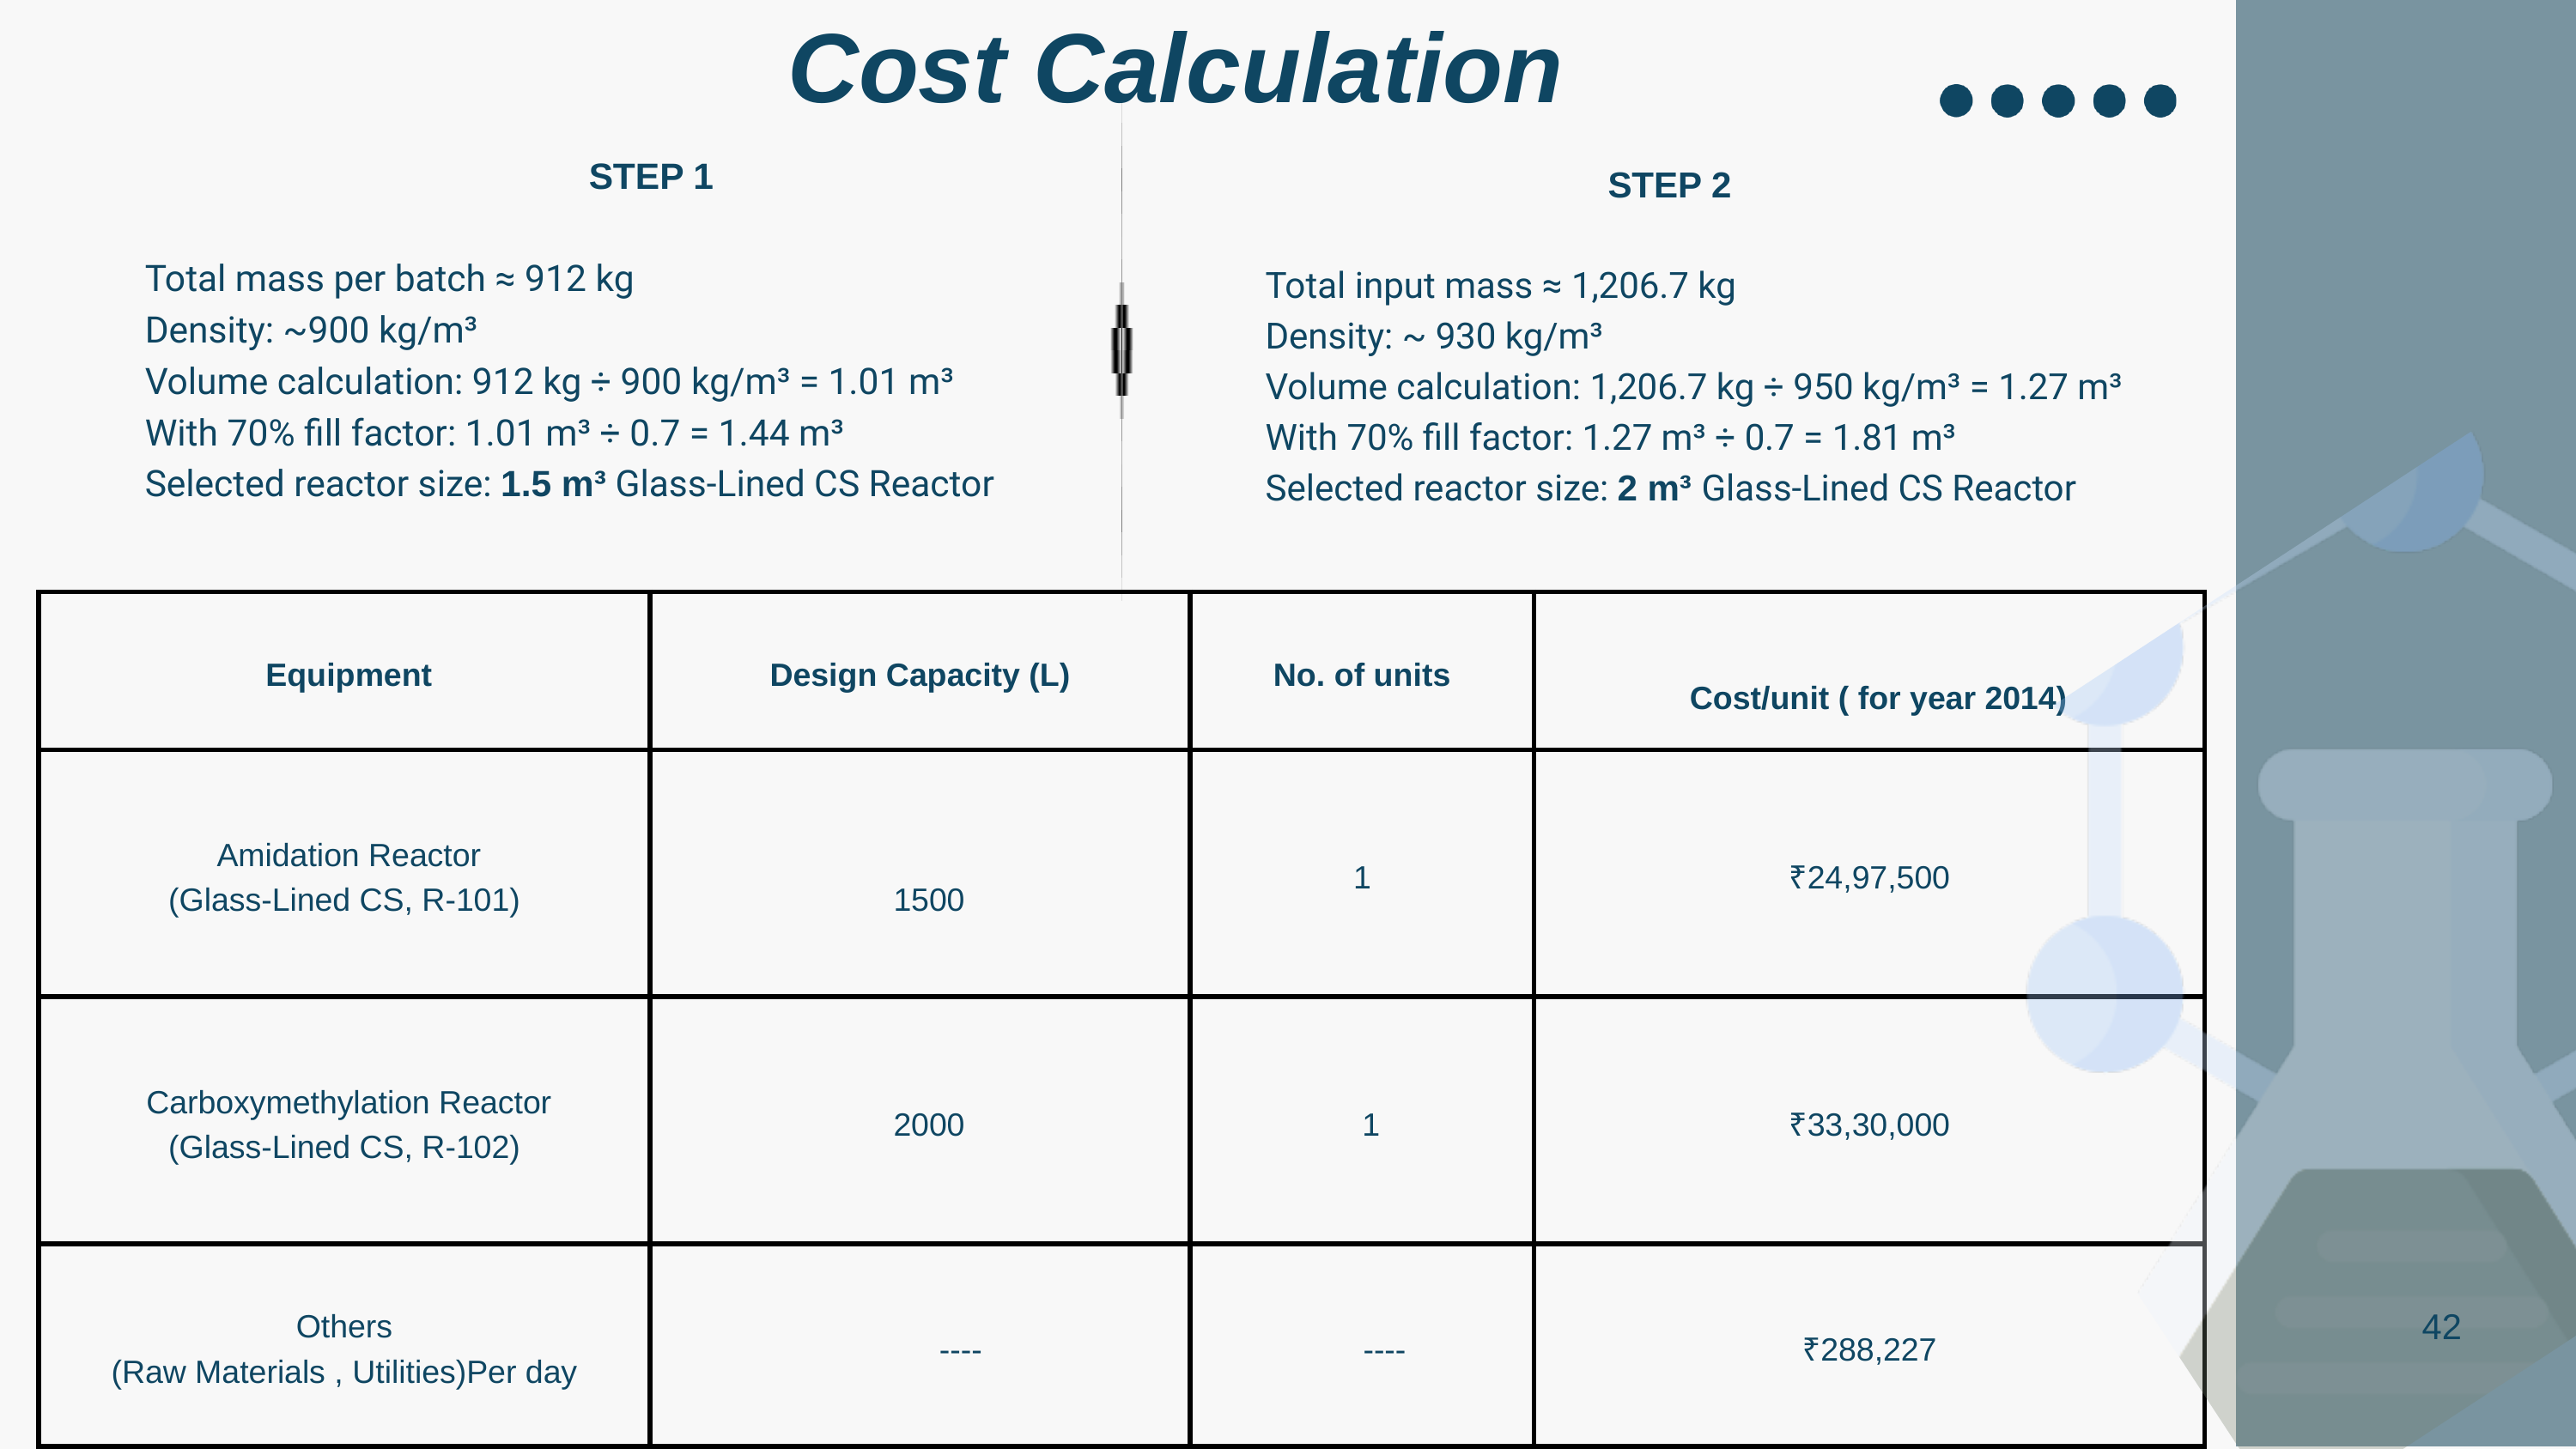

Cost Calculation

                                            STEP 1

Total mass per batch ≈ 912 kg
Density: ~900 kg/m³
Volume calculation: 912 kg ÷ 900 kg/m³ = 1.01 m³
With 70% fill factor: 1.01 m³ ÷ 0.7 = 1.44 m³
Selected reactor size: 1.5 m³ Glass-Lined CS Reactor

                                      STEP 2

Total input mass ≈ 1,206.7 kg
Density: ~ 930 kg/m³
Volume calculation: 1,206.7 kg ÷ 950 kg/m³ = 1.27 m³
With 70% fill factor: 1.27 m³ ÷ 0.7 = 1.81 m³
Selected reactor size: 2 m³ Glass-Lined CS Reactor

| Equipment | Design Capacity (L) | No. of units | Cost/unit ( for year 2014) |
| --- | --- | --- | --- |
| Amidation Reactor (Glass-Lined CS, R-101) | 1500 | 1 | ₹24,97,500 |
| Carboxymethylation Reactor (Glass-Lined CS, R-102) | 2000 | 1 | ₹33,30,000 |
| Others (Raw Materials , Utilities)Per day | ---- | ---- | ₹288,227 |
42